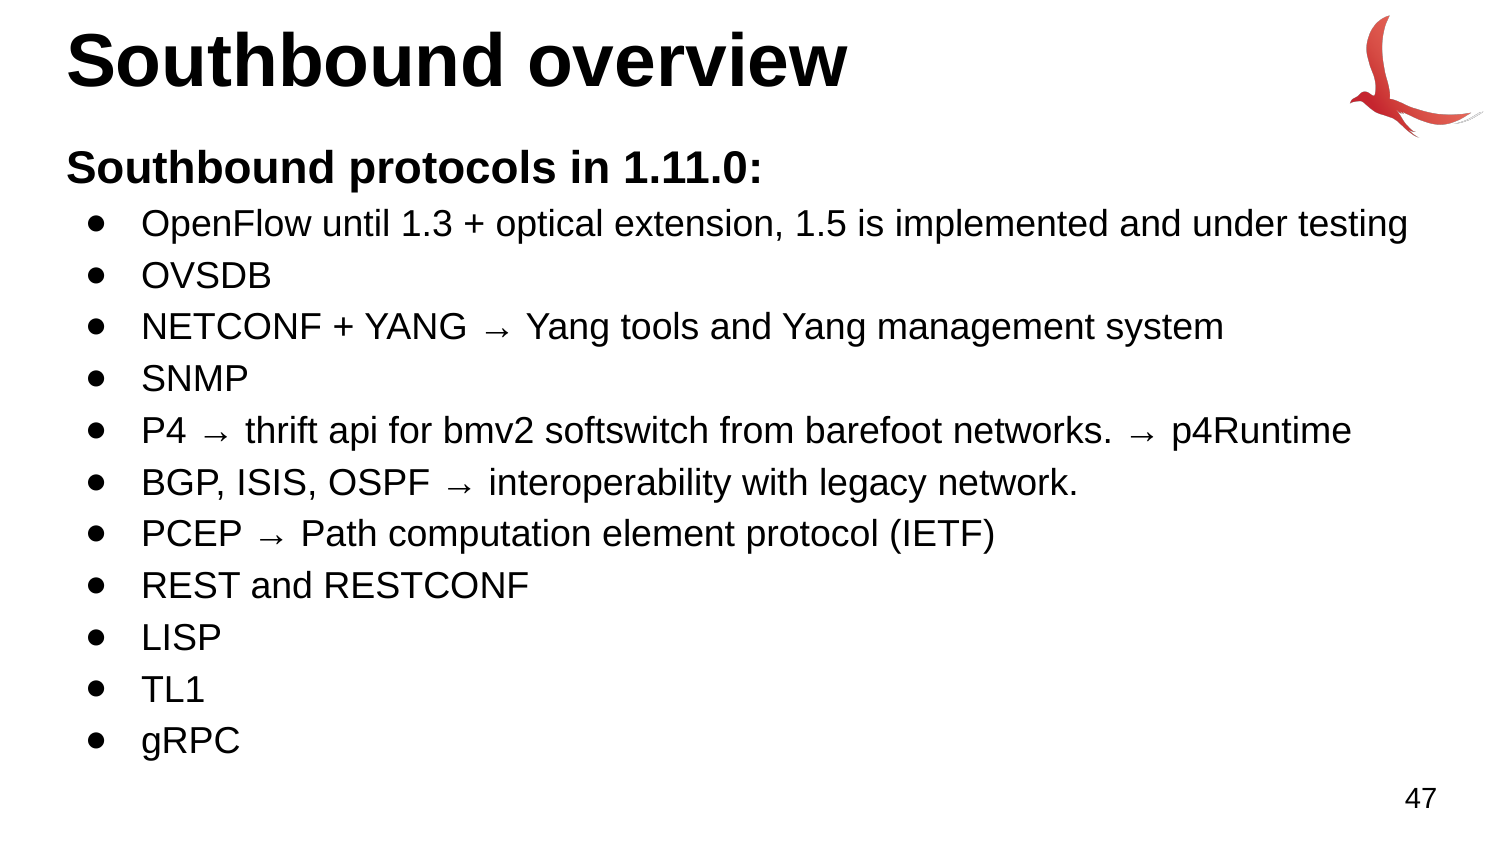

# Southbound overview
Southbound protocols in 1.11.0:
OpenFlow until 1.3 + optical extension, 1.5 is implemented and under testing
OVSDB
NETCONF + YANG → Yang tools and Yang management system
SNMP
P4 → thrift api for bmv2 softswitch from barefoot networks. → p4Runtime
BGP, ISIS, OSPF → interoperability with legacy network.
PCEP → Path computation element protocol (IETF)
REST and RESTCONF
LISP
TL1
gRPC
47